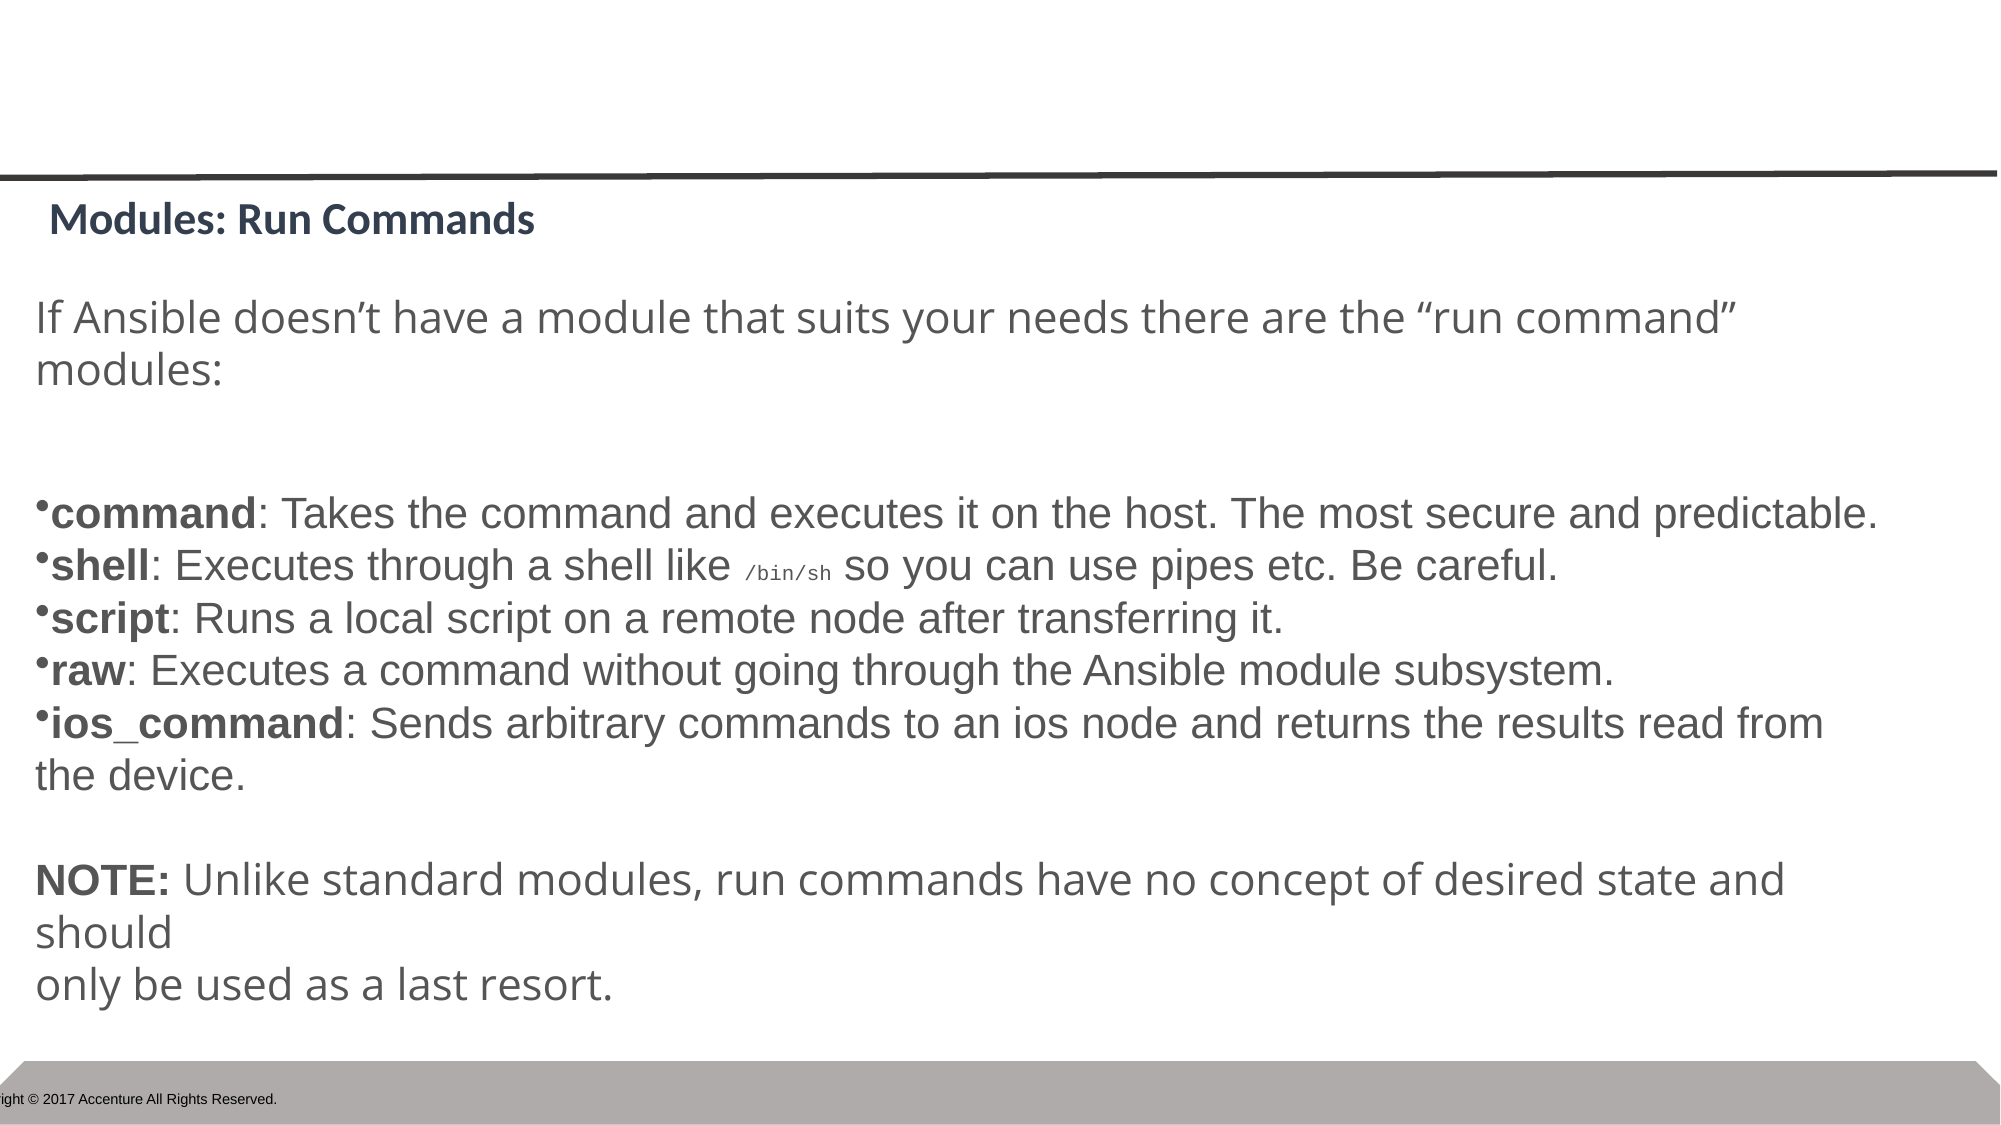

#
Modules: Run Commands

If Ansible doesn’t have a module that suits your needs there are the “run command” modules:

command: Takes the command and executes it on the host. The most secure and predictable.
shell: Executes through a shell like /bin/sh so you can use pipes etc. Be careful.
script: Runs a local script on a remote node after transferring it.
raw: Executes a command without going through the Ansible module subsystem.
ios_command: Sends arbitrary commands to an ios node and returns the results read from the device.
NOTE: Unlike standard modules, run commands have no concept of desired state and should
only be used as a last resort.